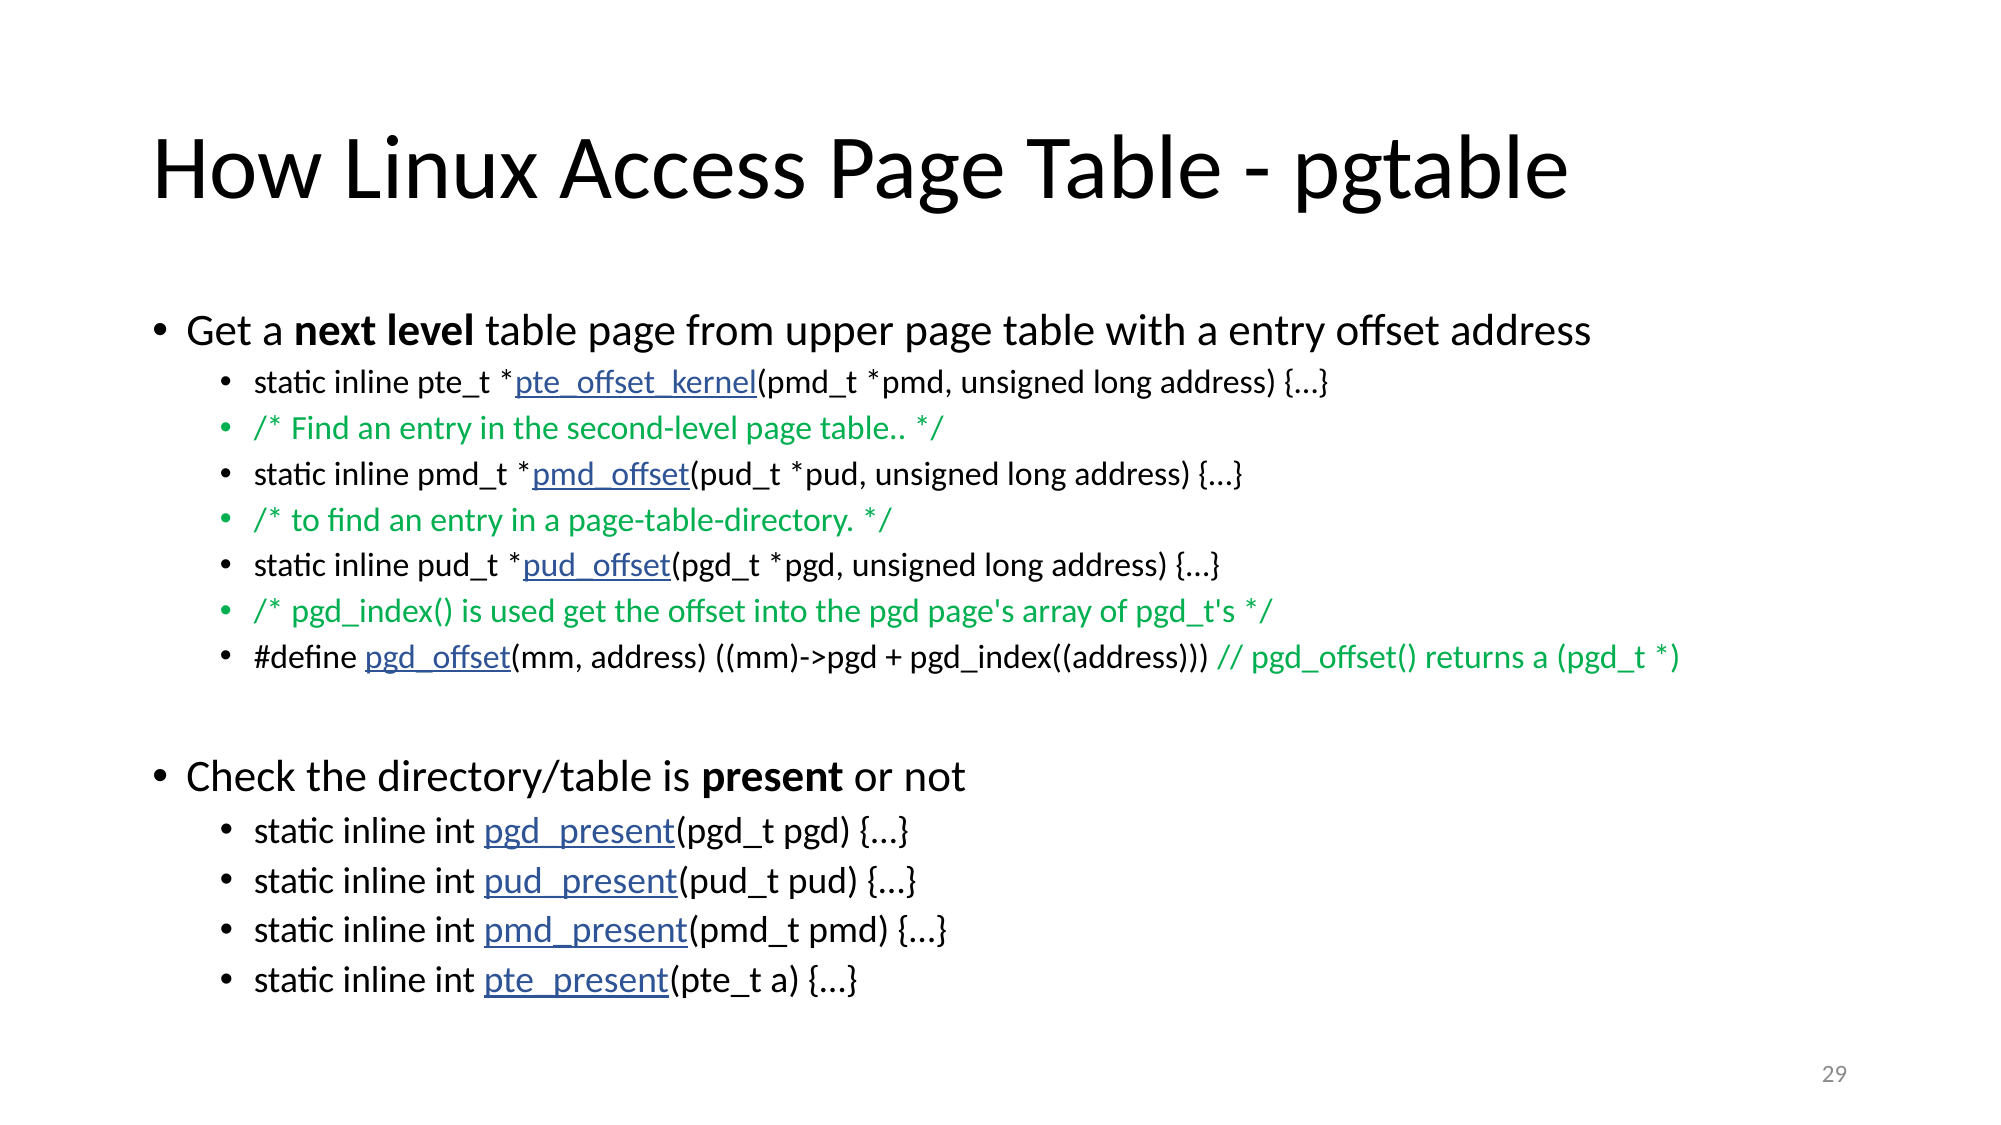

# How Linux Access Page Table - pgtable
Get a next level table page from upper page table with a entry offset address
static inline pte_t *pte_offset_kernel(pmd_t *pmd, unsigned long address) {…}
/* Find an entry in the second-level page table.. */
static inline pmd_t *pmd_offset(pud_t *pud, unsigned long address) {…}
/* to find an entry in a page-table-directory. */
static inline pud_t *pud_offset(pgd_t *pgd, unsigned long address) {…}
/* pgd_index() is used get the offset into the pgd page's array of pgd_t's */
#define pgd_offset(mm, address) ((mm)->pgd + pgd_index((address))) // pgd_offset() returns a (pgd_t *)

Check the directory/table is present or not
static inline int pgd_present(pgd_t pgd) {…}
static inline int pud_present(pud_t pud) {…}
static inline int pmd_present(pmd_t pmd) {…}
static inline int pte_present(pte_t a) {…}

29